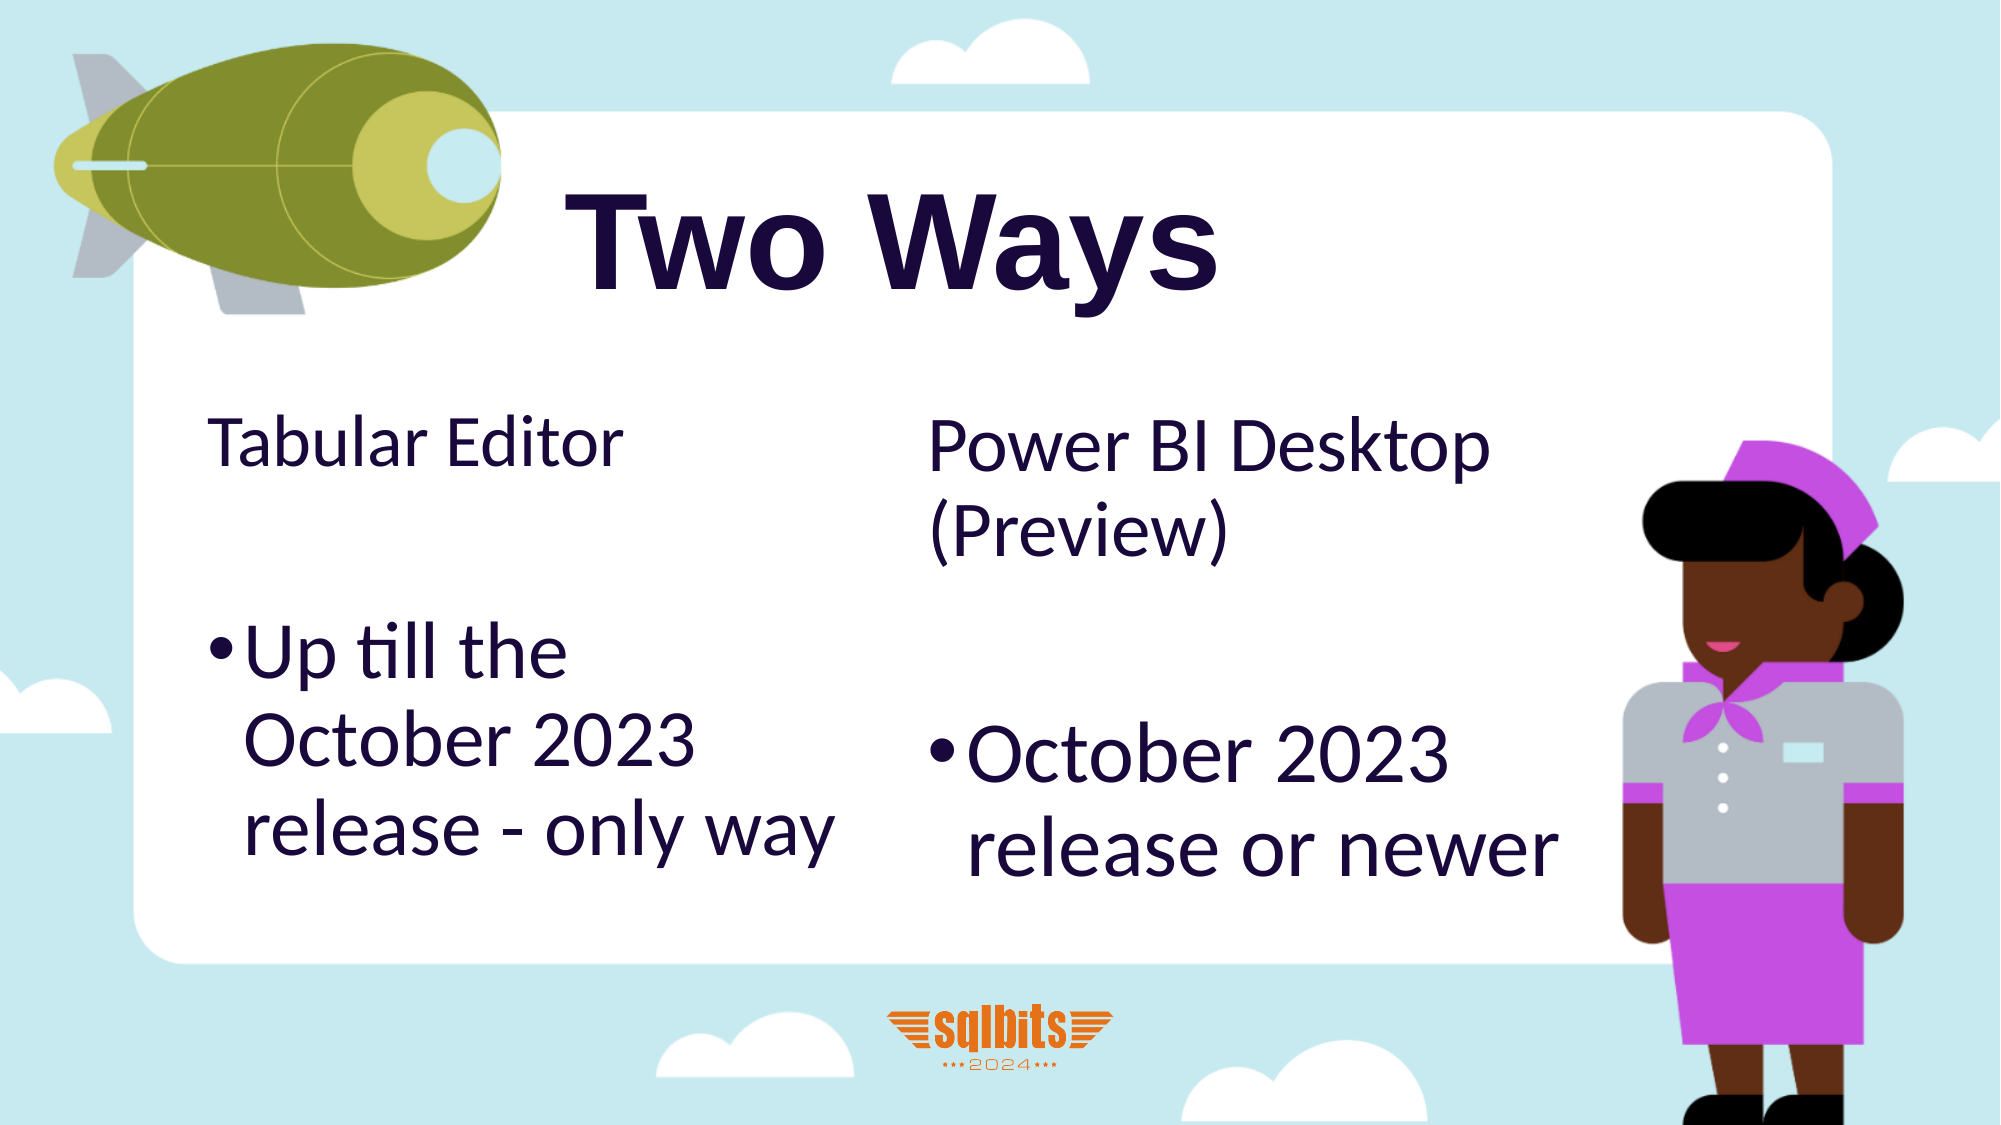

# Two Ways
Power BI Desktop (Preview)

October 2023 release or newer
Tabular Editor

Up till the October 2023 release - only way